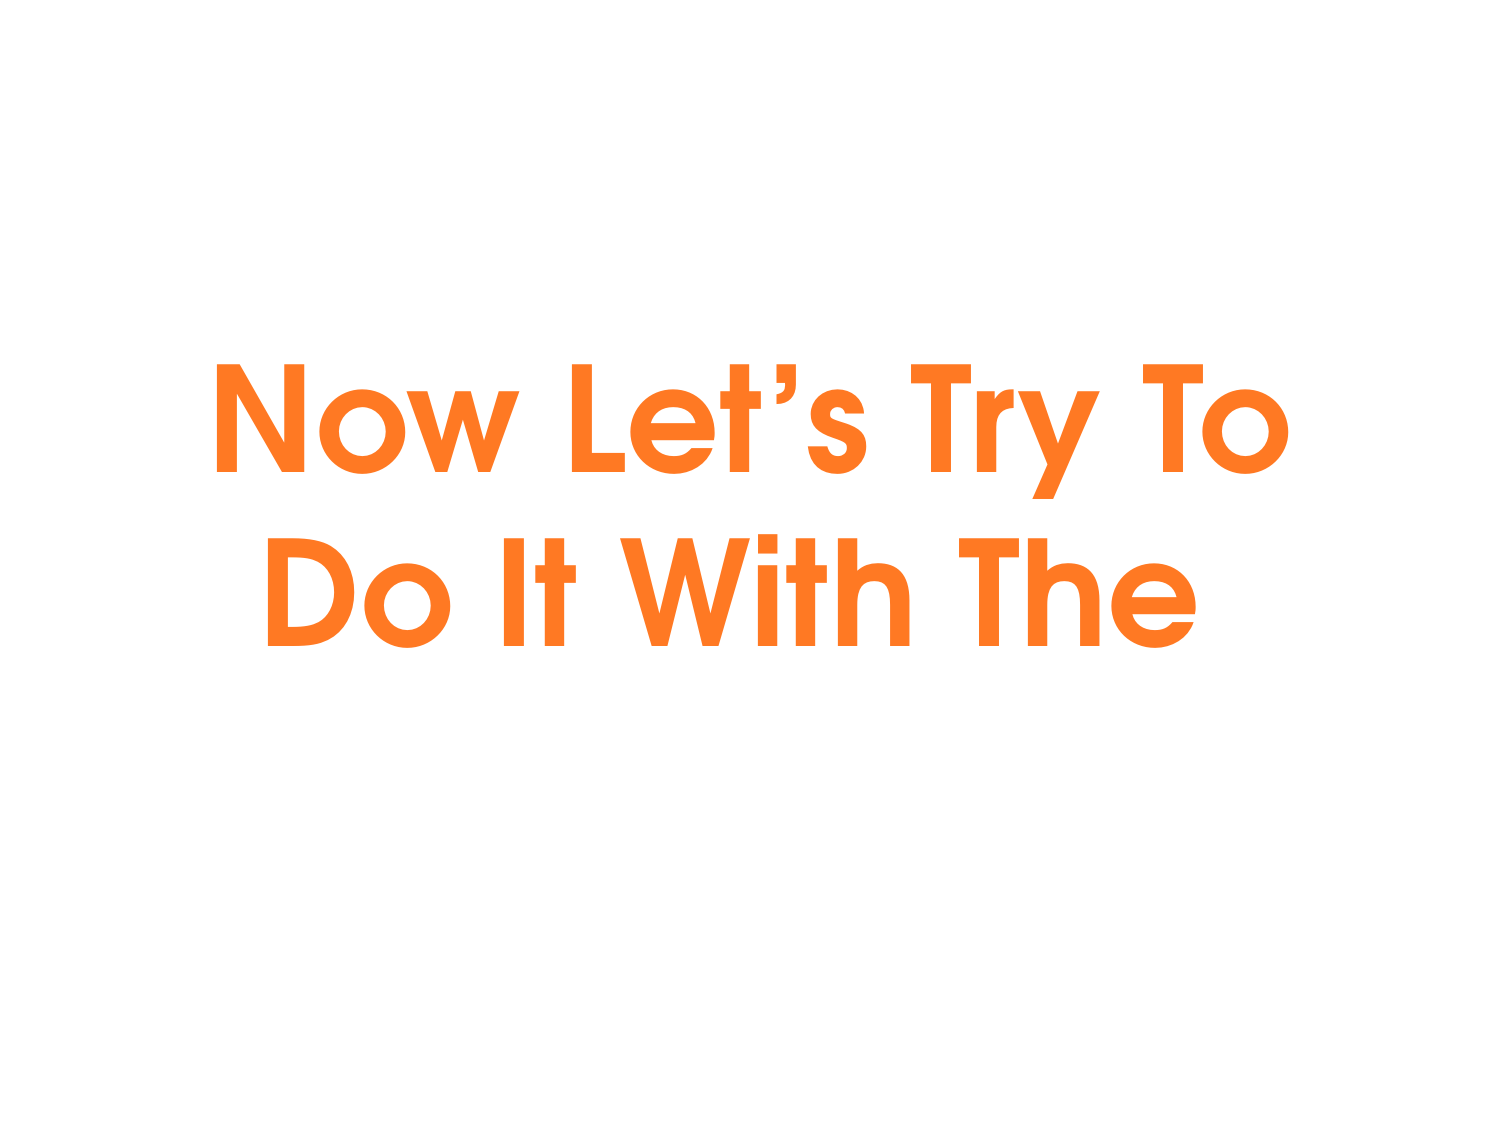

# Now Let’s Try To Do It With The